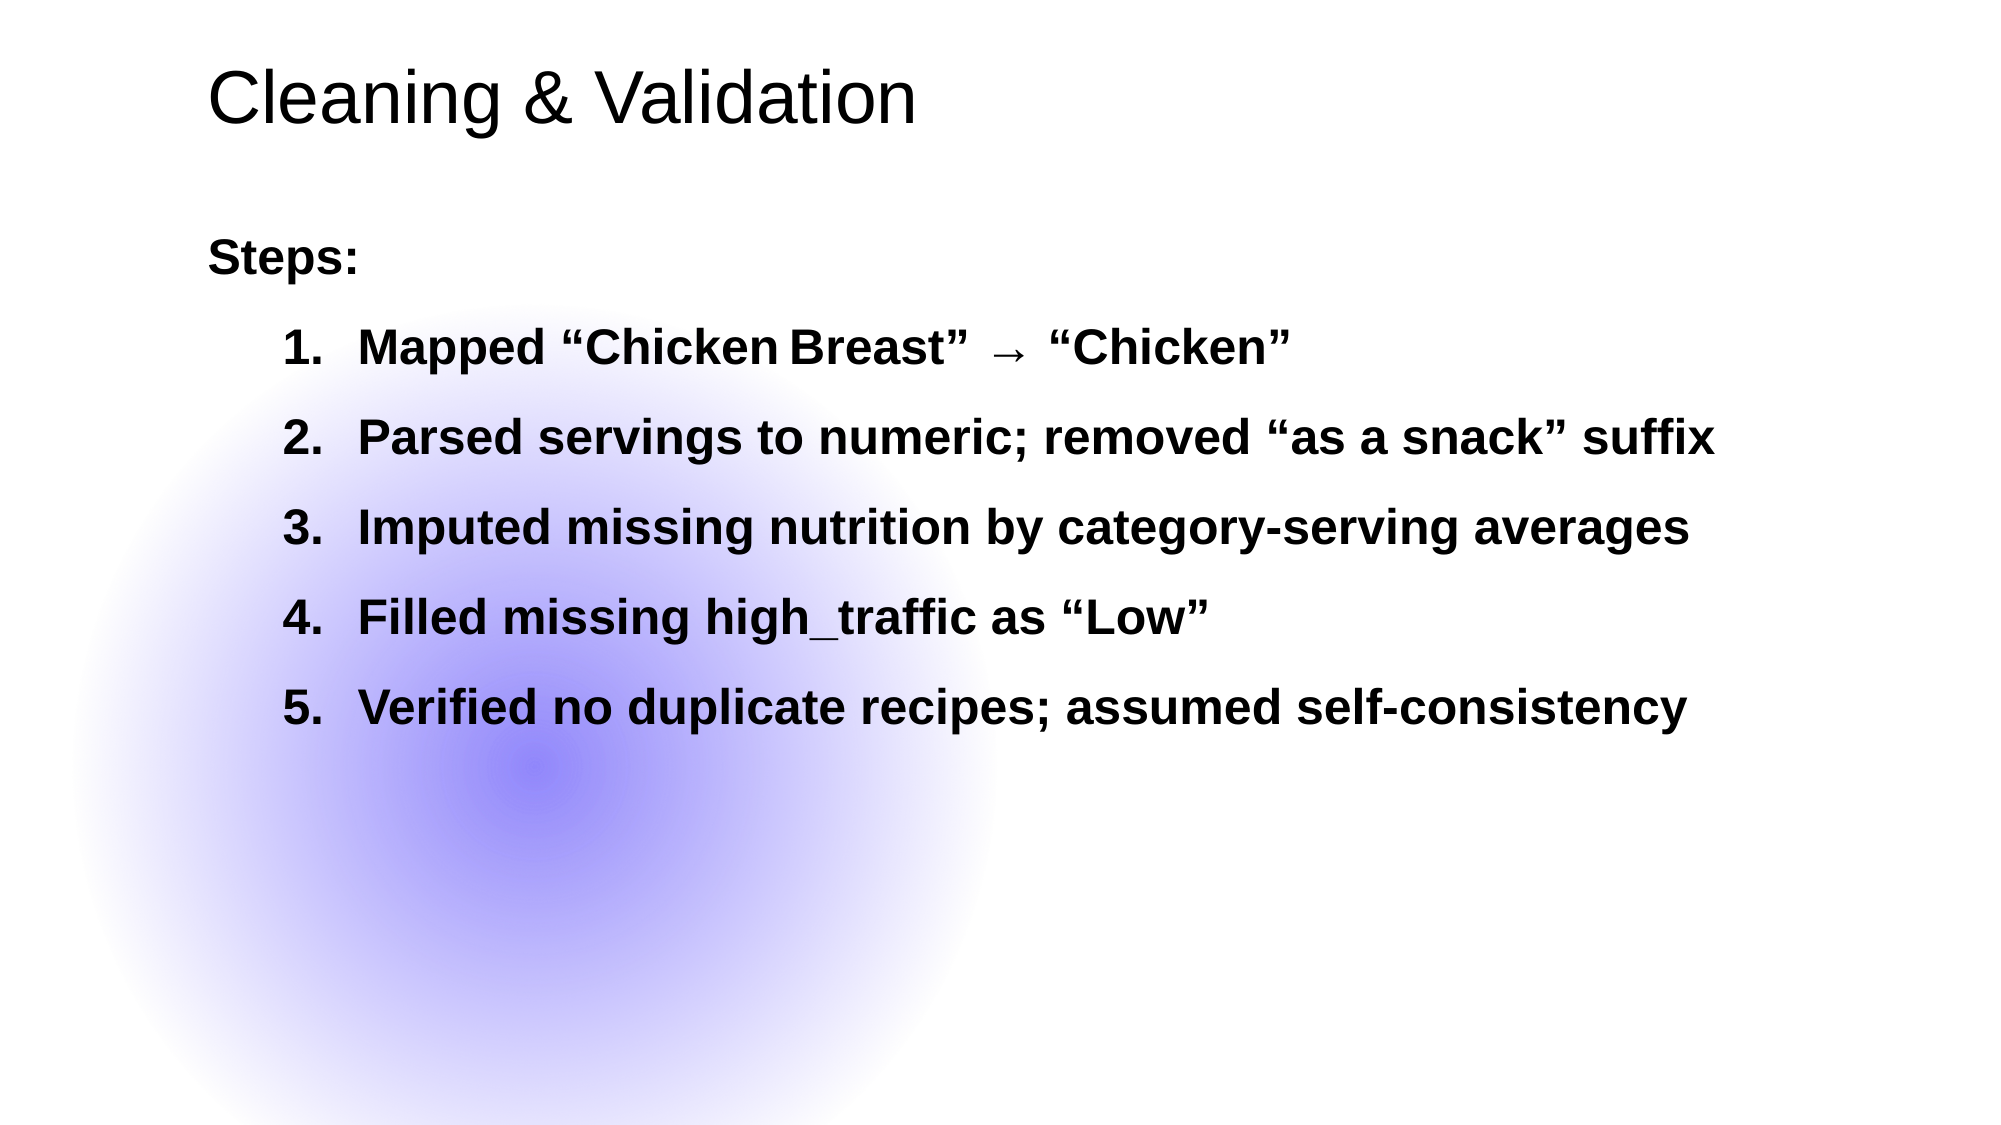

Cleaning & Validation
Steps:
Mapped “Chicken Breast” → “Chicken”
Parsed servings to numeric; removed “as a snack” suffix
Imputed missing nutrition by category‑serving averages
Filled missing high_traffic as “Low”
Verified no duplicate recipes; assumed self‑consistency